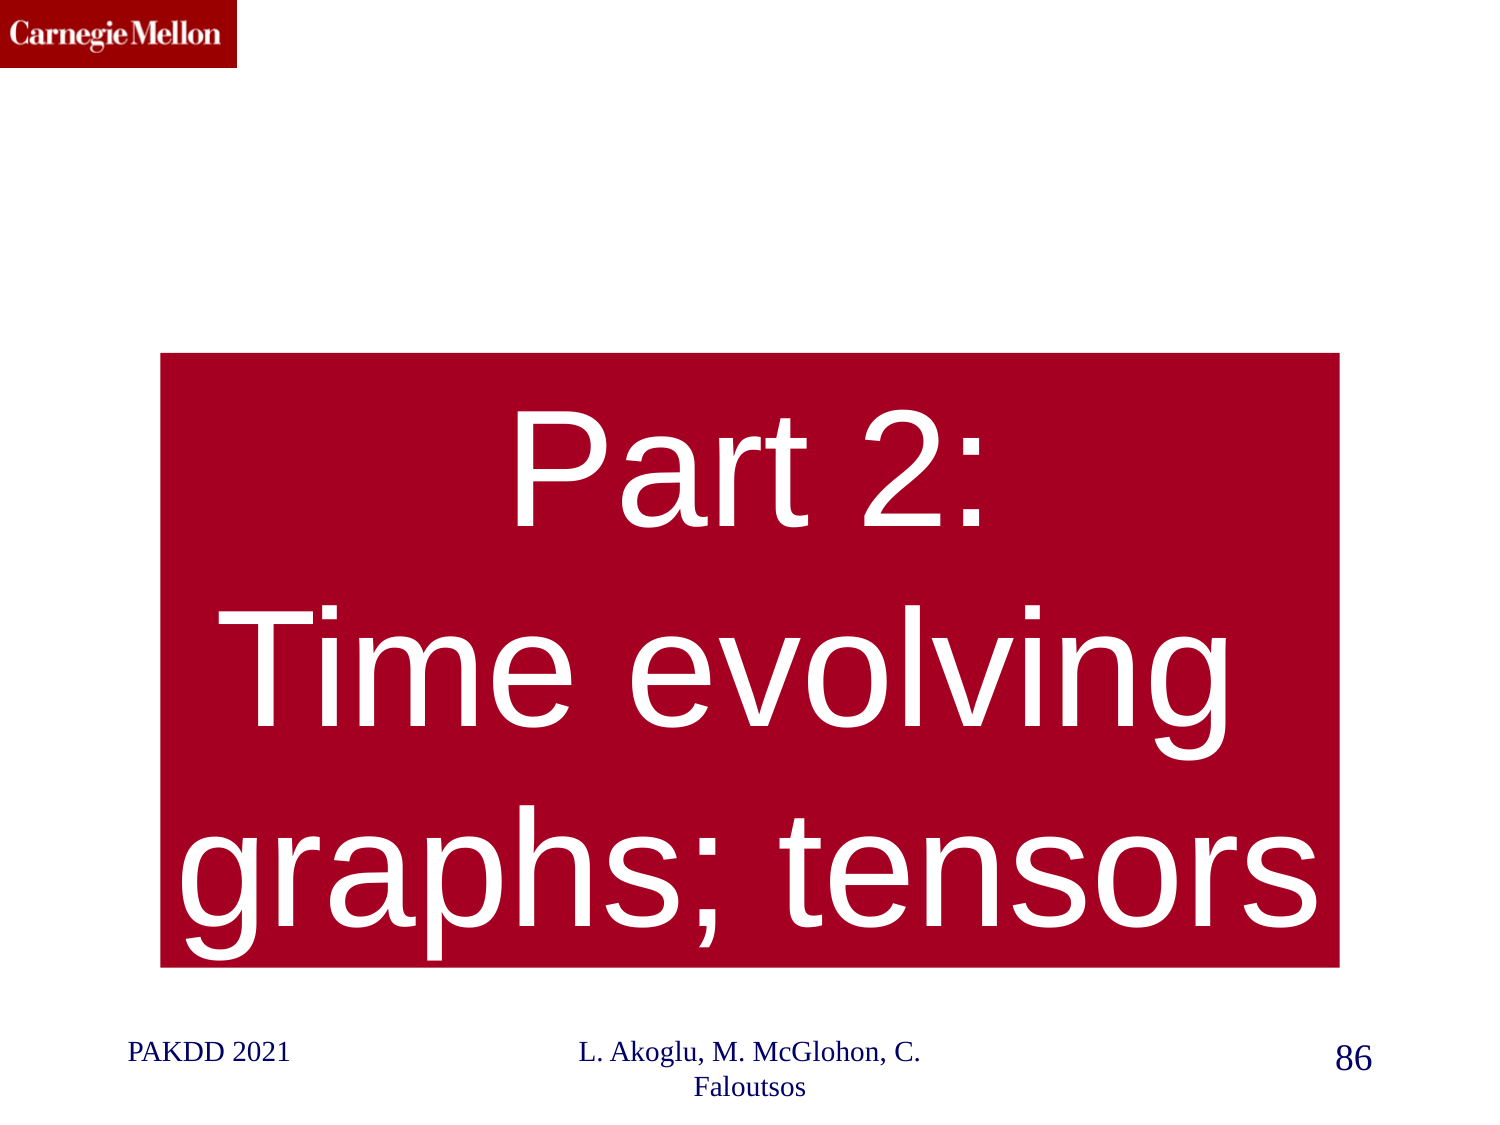

#

Part 2:
Time evolving
graphs; tensors
PAKDD 2021
L. Akoglu, M. McGlohon, C. Faloutsos
86